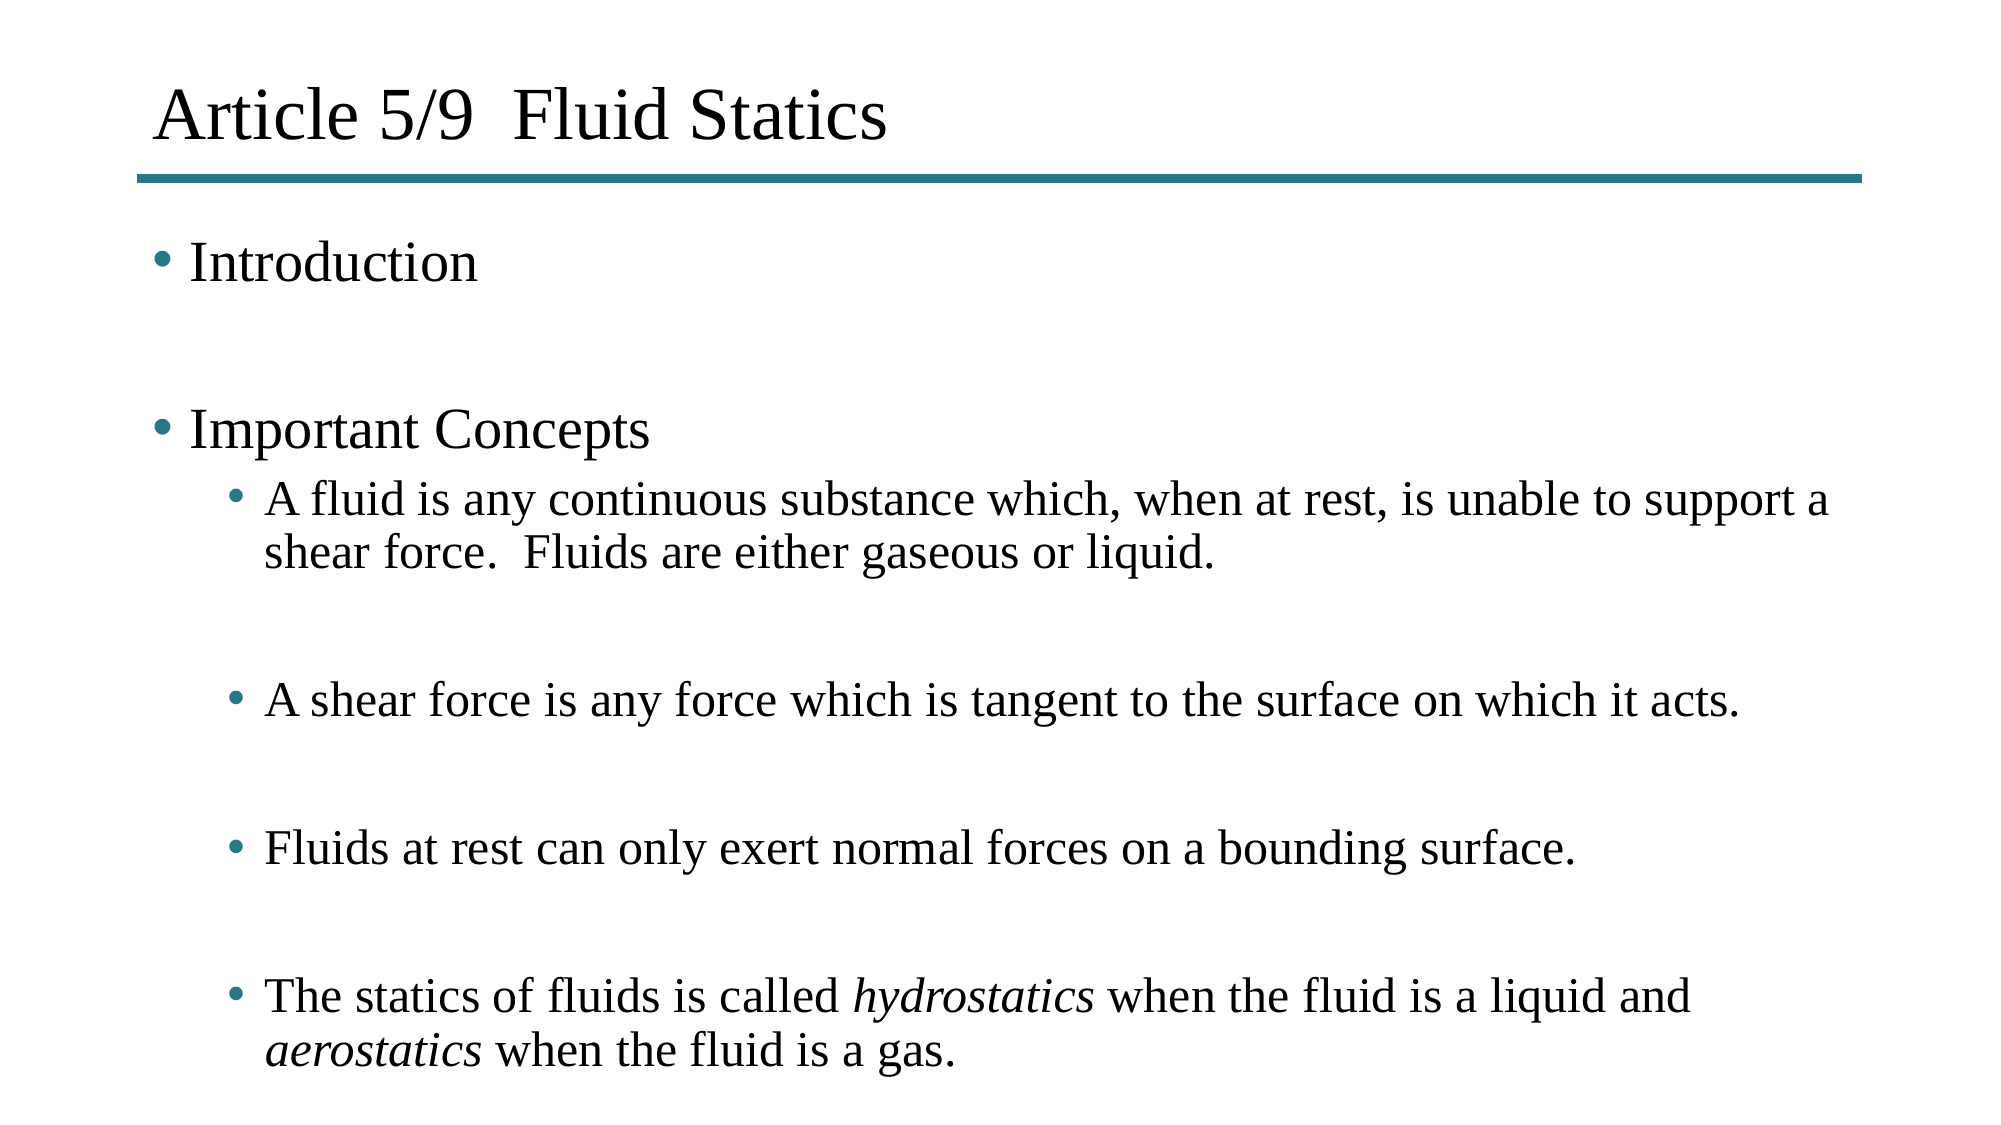

# Article 5/9  Fluid Statics
Introduction

Important Concepts
A fluid is any continuous substance which, when at rest, is unable to support a shear force.  Fluids are either gaseous or liquid.

A shear force is any force which is tangent to the surface on which it acts.

Fluids at rest can only exert normal forces on a bounding surface.

The statics of fluids is called hydrostatics when the fluid is a liquid and aerostatics when the fluid is a gas.